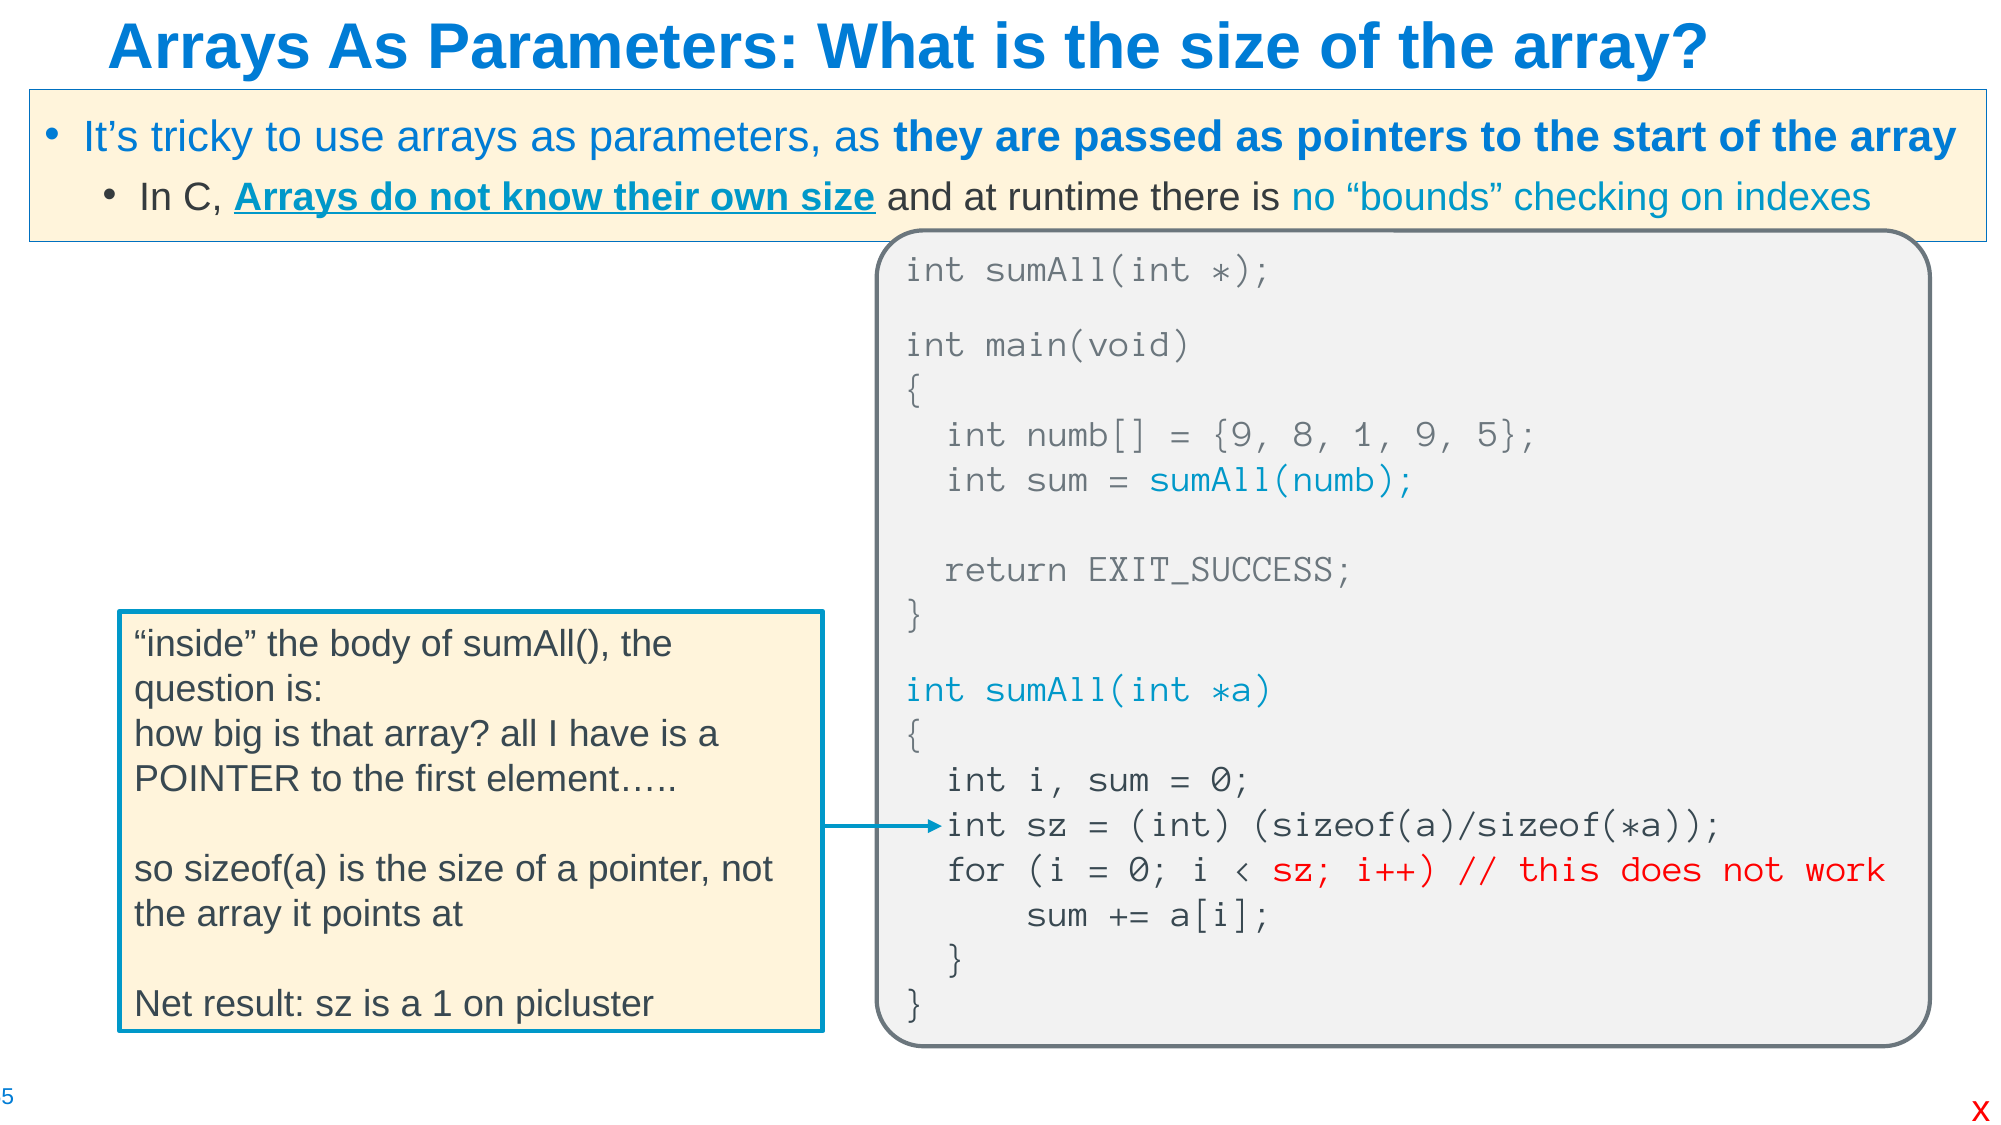

# Arrays As Parameters: What is the size of the array?
It’s tricky to use arrays as parameters, as they are passed as pointers to the start of the array
In C, Arrays do not know their own size and at runtime there is no “bounds” checking on indexes

int sumAll(int *);

int main(void)
{
  int numb[] = {9, 8, 1, 9, 5};
  int sum = sumAll(numb);

  return EXIT_SUCCESS;
}

int sumAll(int *a)
{
  int i, sum = 0;
  int sz = (int) (sizeof(a)/sizeof(*a));
  for (i = 0; i < sz; i++) // this does not work
      sum += a[i];
  }
}

“inside” the body of sumAll(), the question is:
how big is that array? all I have is a POINTER to the first element…..

so sizeof(a) is the size of a pointer, not the array it points at

Net result: sz is a 1 on picluster
x